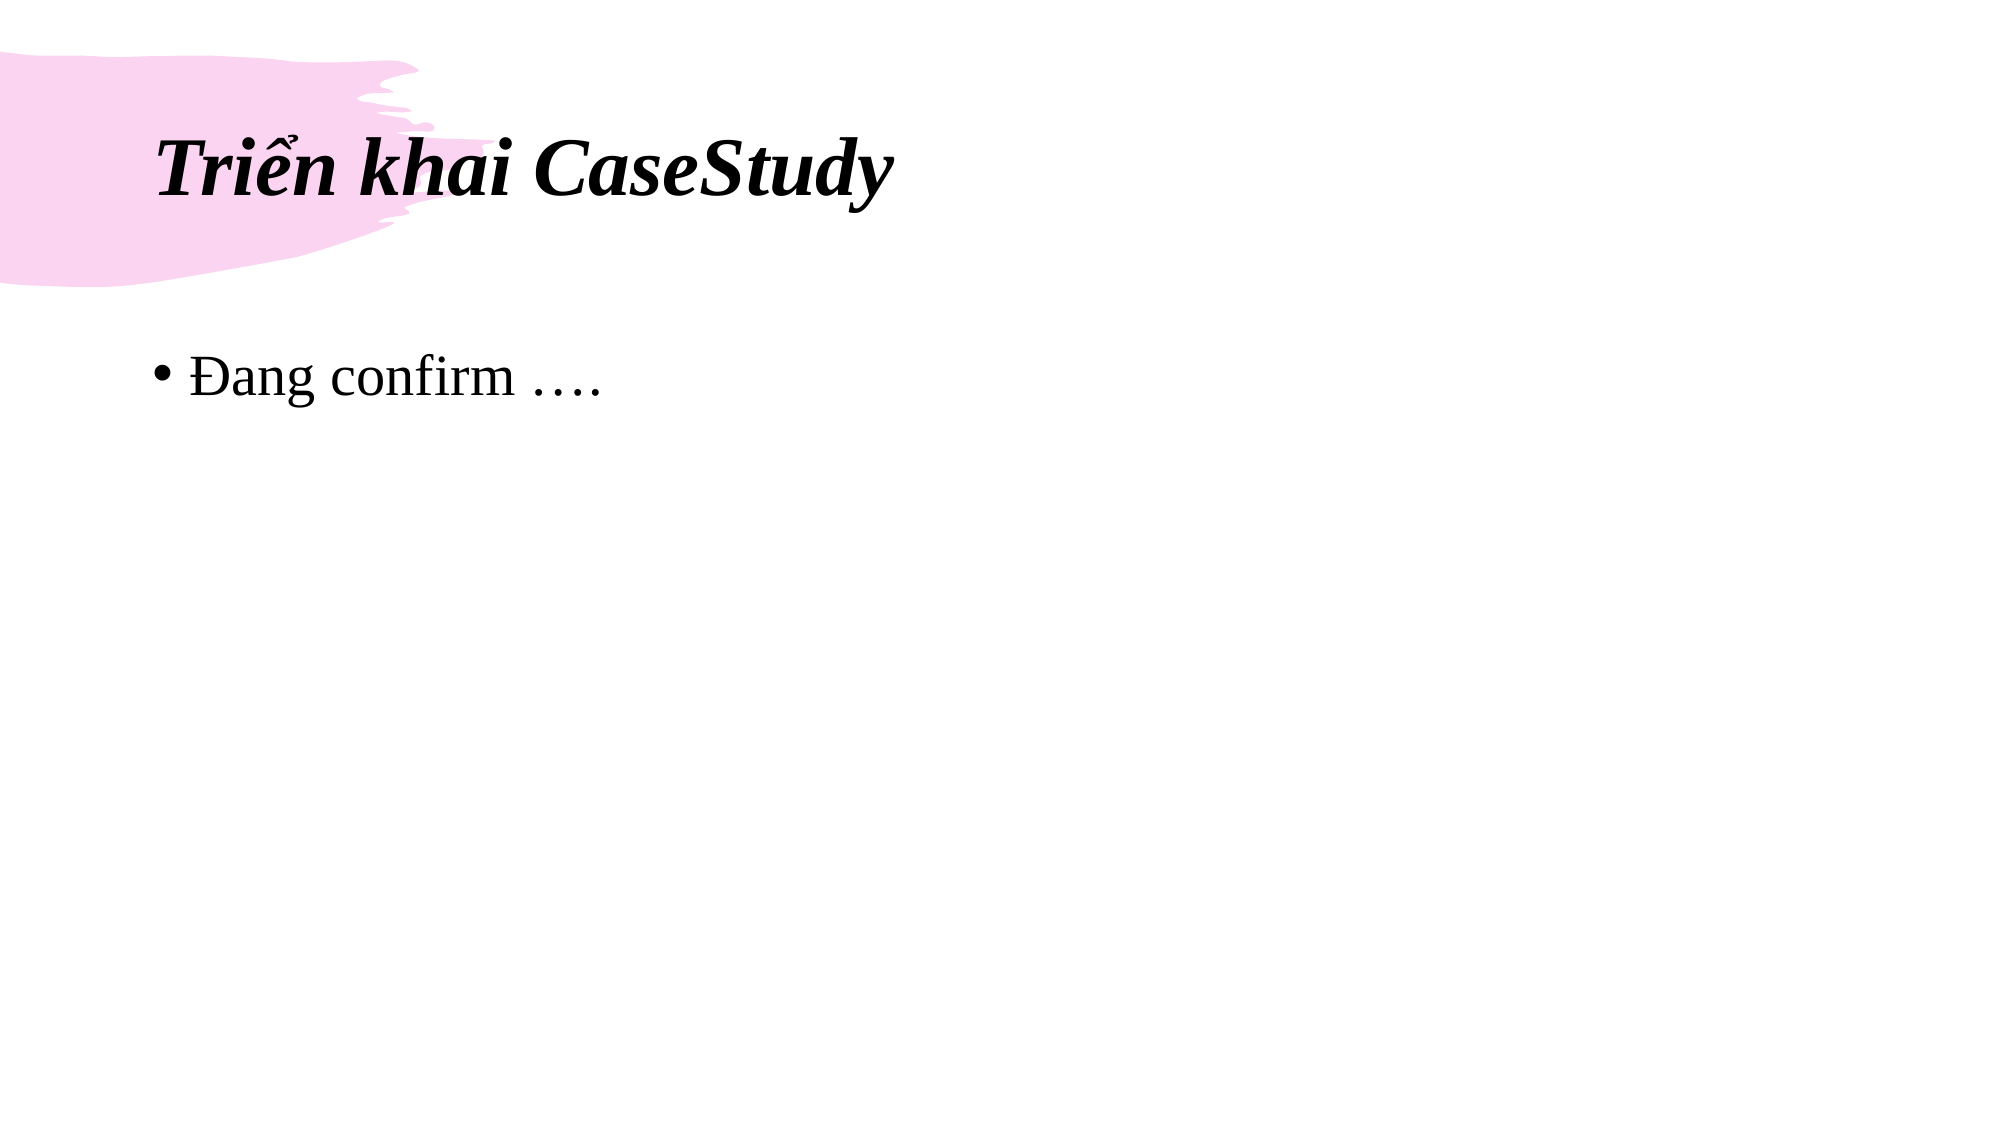

# Triển khai CaseStudy
Đang confirm ….